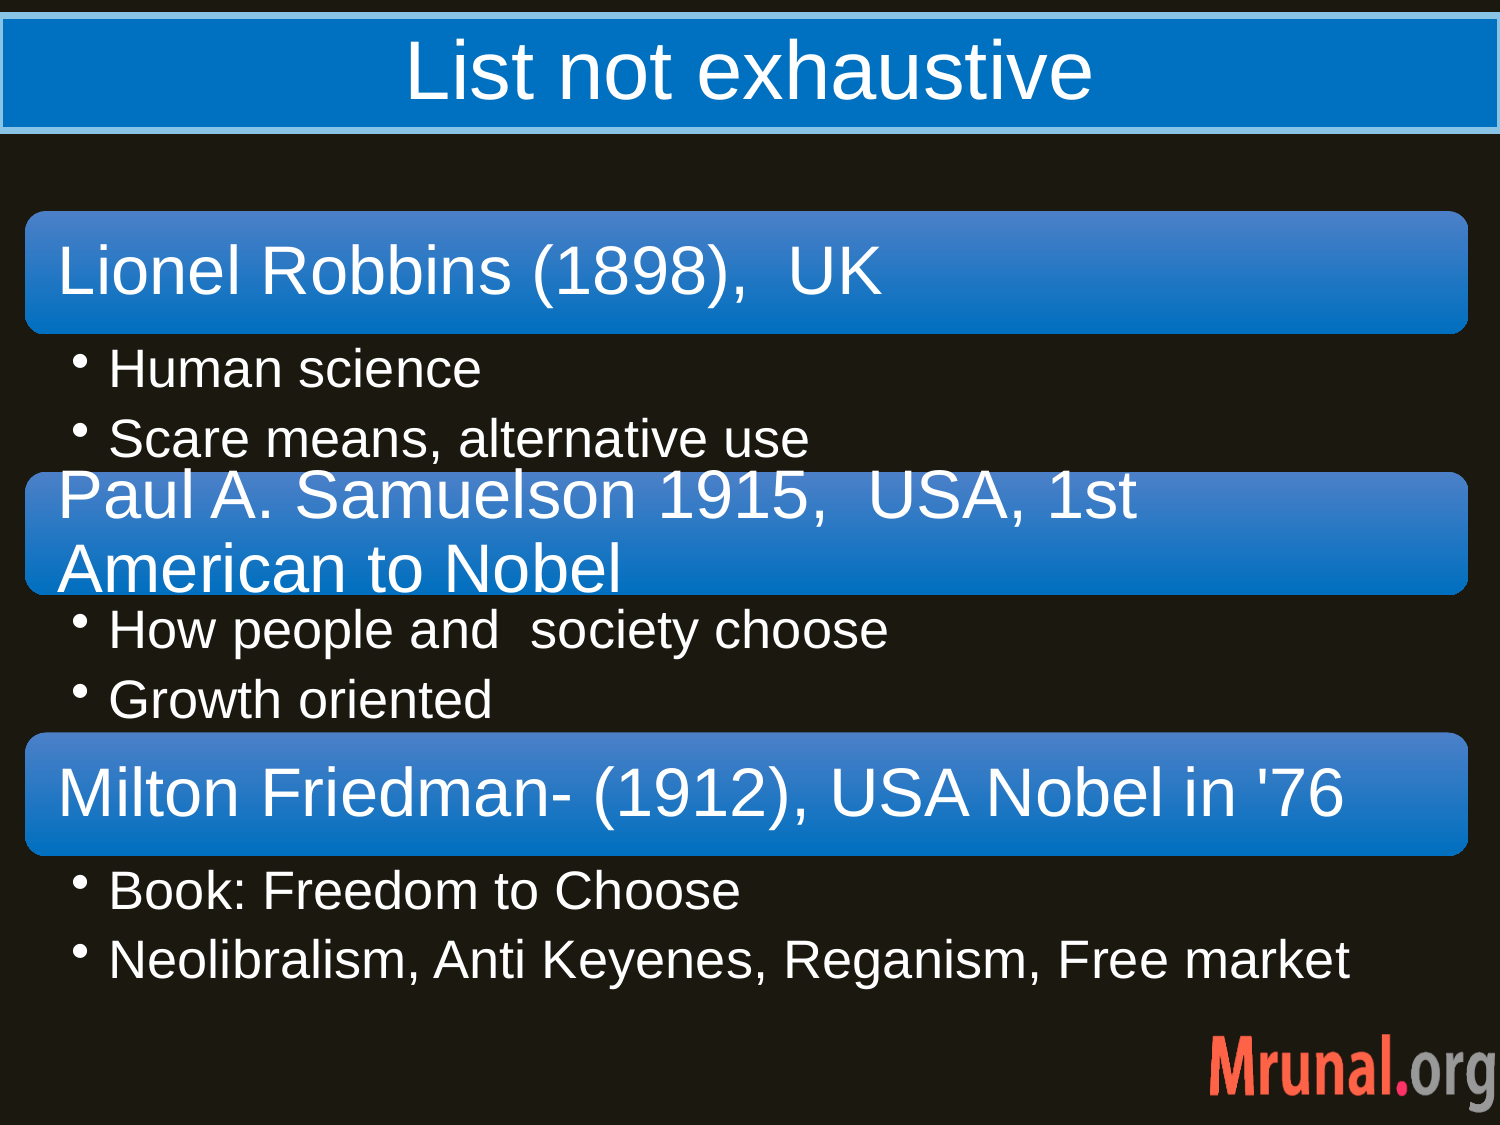

# List not exhaustive
Lionel Robbins (1898),  UK
Human science
Scare means, alternative use
Paul A. Samuelson 1915,  USA, 1st American to Nobel
How people and  society choose
Growth oriented
Milton Friedman- (1912), USA Nobel in '76
Book: Freedom to Choose
Neolibralism, Anti Keyenes, Reganism, Free market